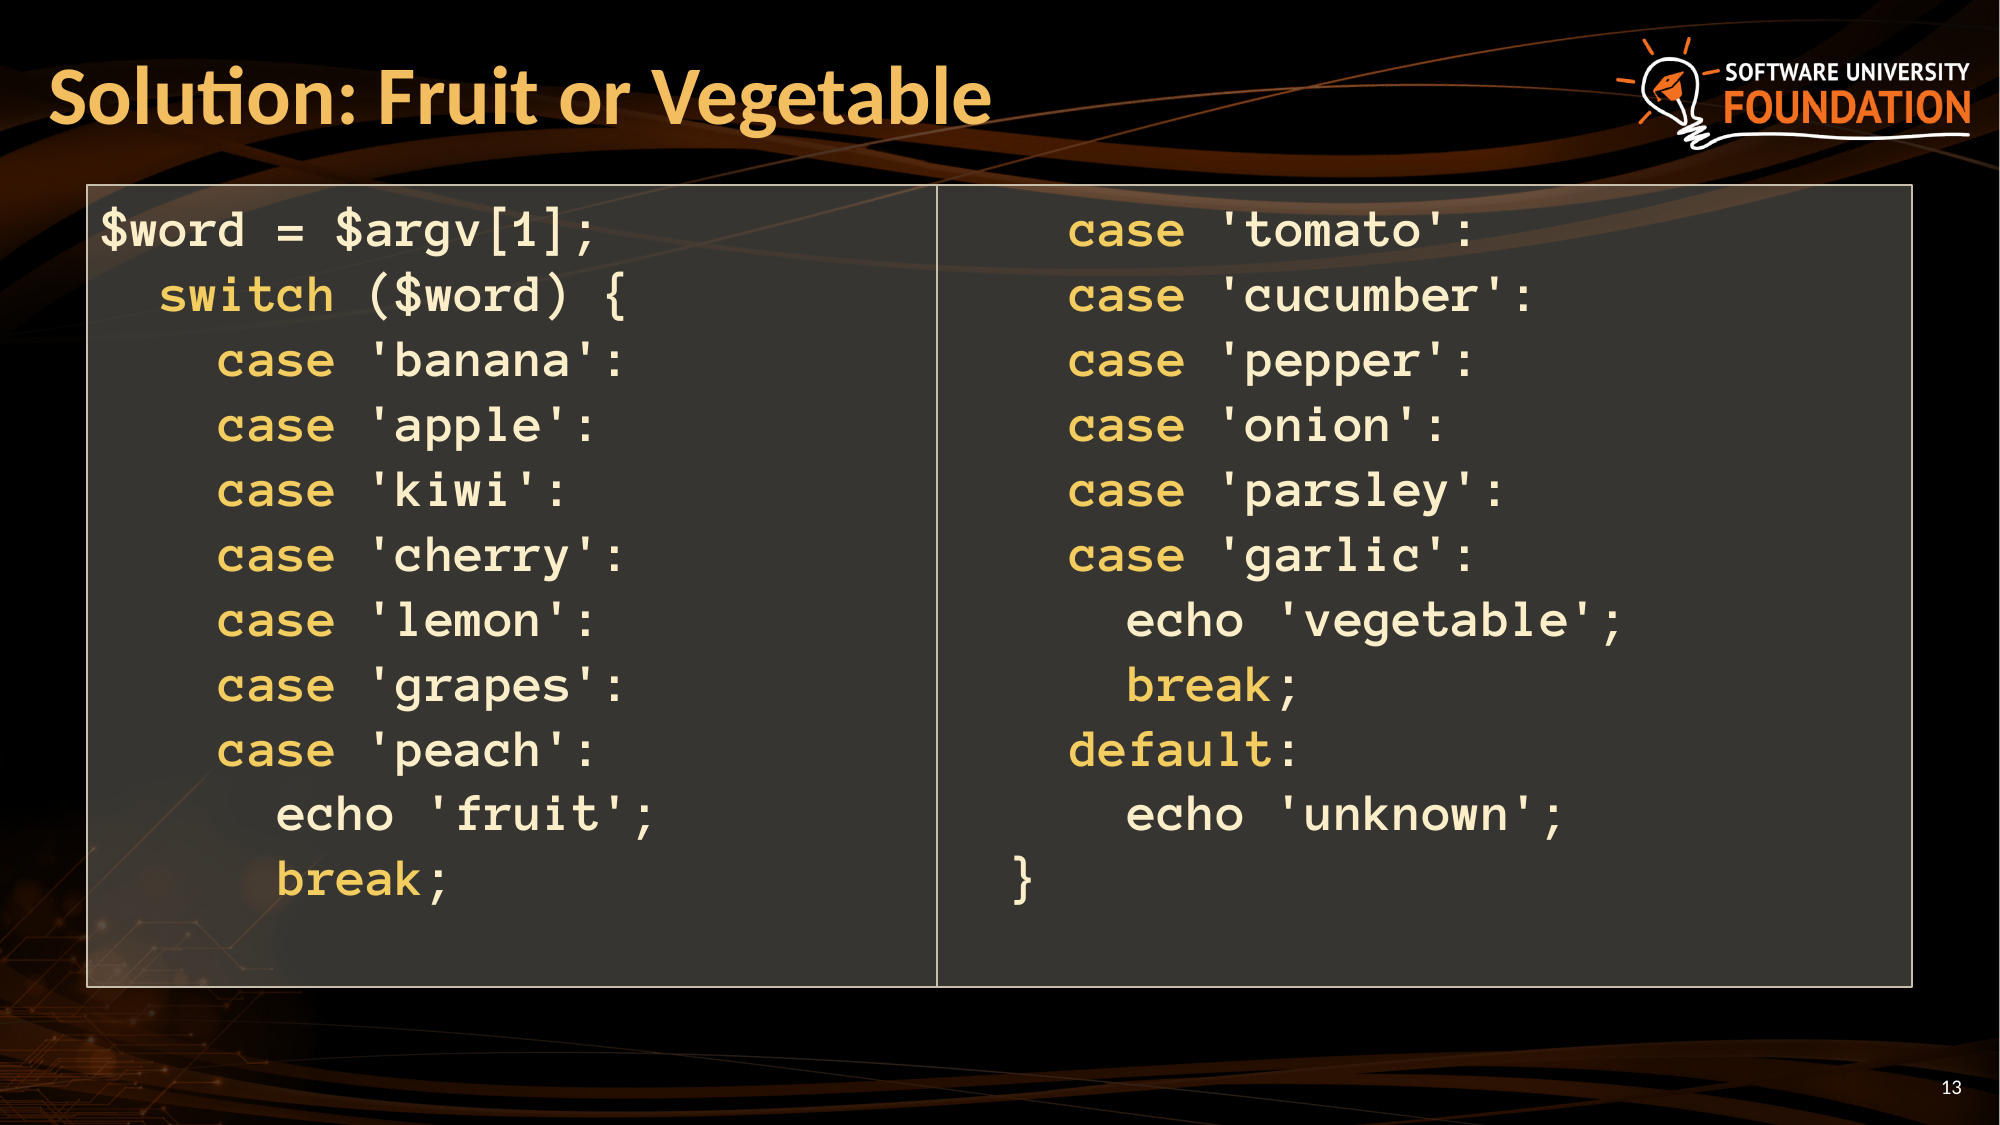

# Solution: Fruit or Vegetable
    case 'tomato':
    case 'cucumber':
    case 'pepper':
    case 'onion':
    case 'parsley':
    case 'garlic':
      echo 'vegetable';
      break;
    default:
      echo 'unknown';
  }
$word = $argv[1];
  switch ($word) {
    case 'banana':
    case 'apple':
    case 'kiwi':
    case 'cherry':
    case 'lemon':
    case 'grapes':
    case 'peach':
      echo 'fruit';
      break;
13